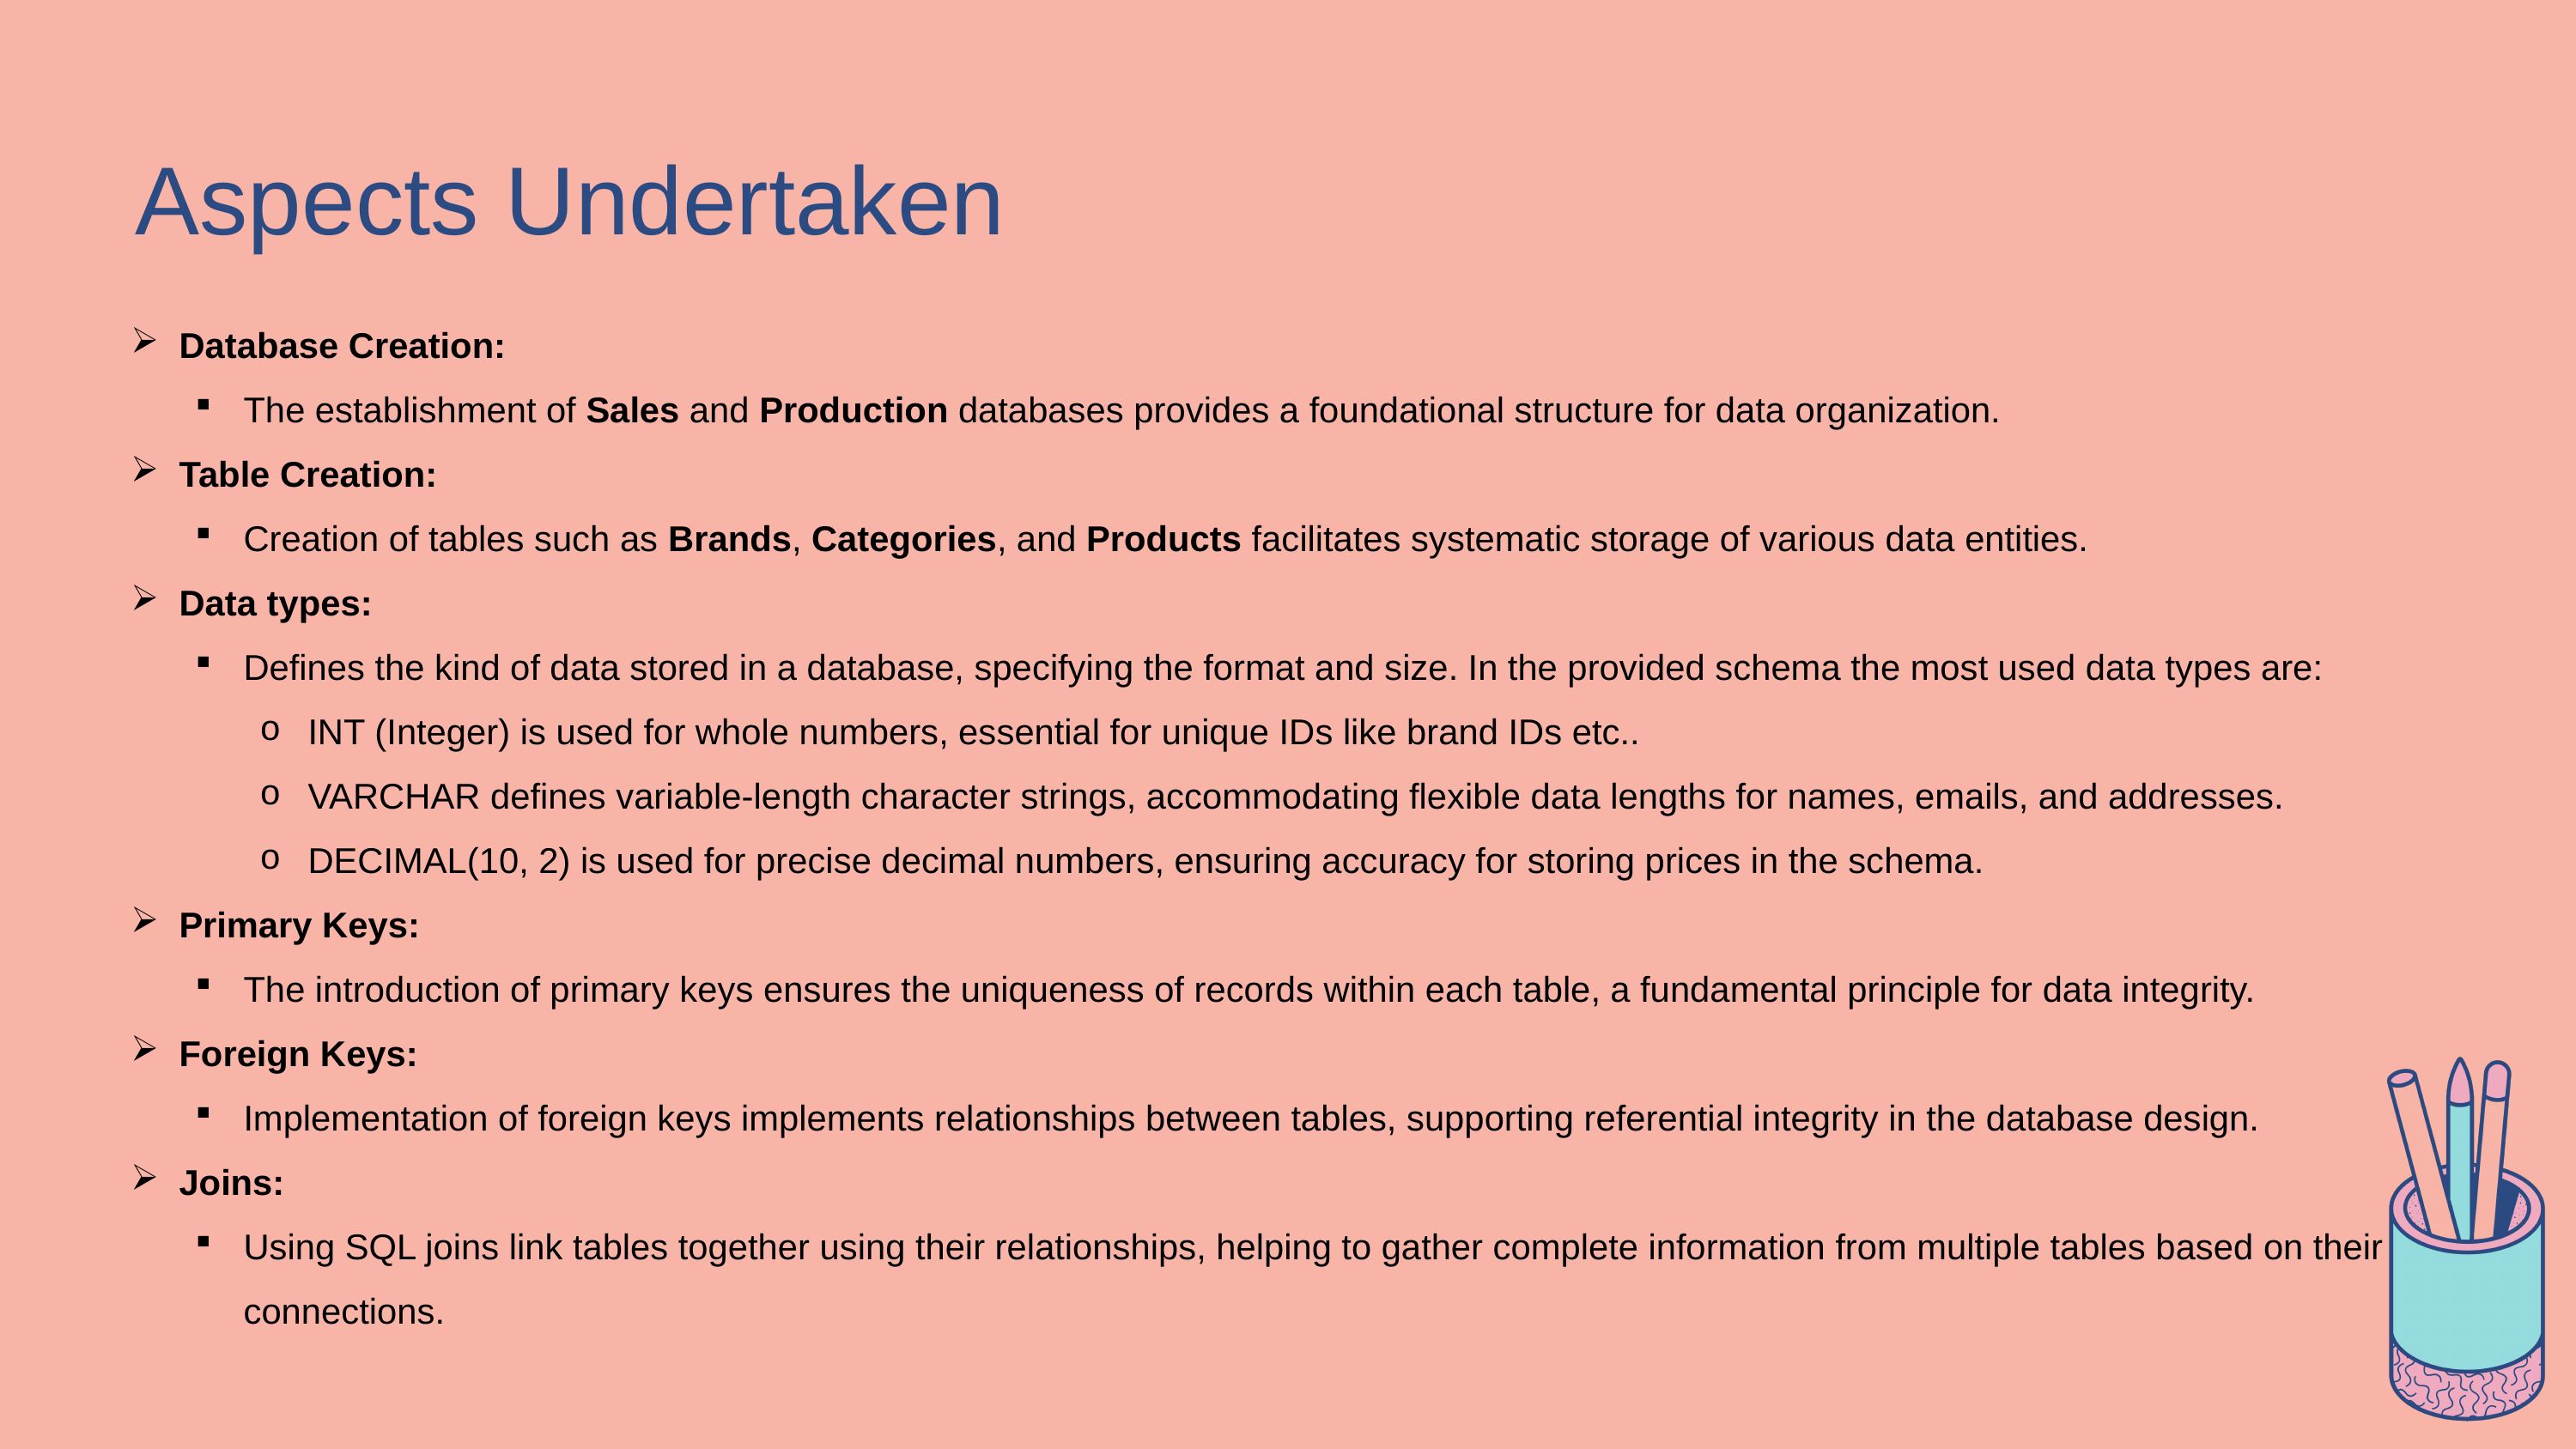

Aspects Undertaken
Database Creation:
The establishment of Sales and Production databases provides a foundational structure for data organization.
Table Creation:
Creation of tables such as Brands, Categories, and Products facilitates systematic storage of various data entities.
Data types:
Defines the kind of data stored in a database, specifying the format and size. In the provided schema the most used data types are:
INT (Integer) is used for whole numbers, essential for unique IDs like brand IDs etc..
VARCHAR defines variable-length character strings, accommodating flexible data lengths for names, emails, and addresses.
DECIMAL(10, 2) is used for precise decimal numbers, ensuring accuracy for storing prices in the schema.
Primary Keys:
The introduction of primary keys ensures the uniqueness of records within each table, a fundamental principle for data integrity.
Foreign Keys:
Implementation of foreign keys implements relationships between tables, supporting referential integrity in the database design.
Joins:
Using SQL joins link tables together using their relationships, helping to gather complete information from multiple tables based on their connections.